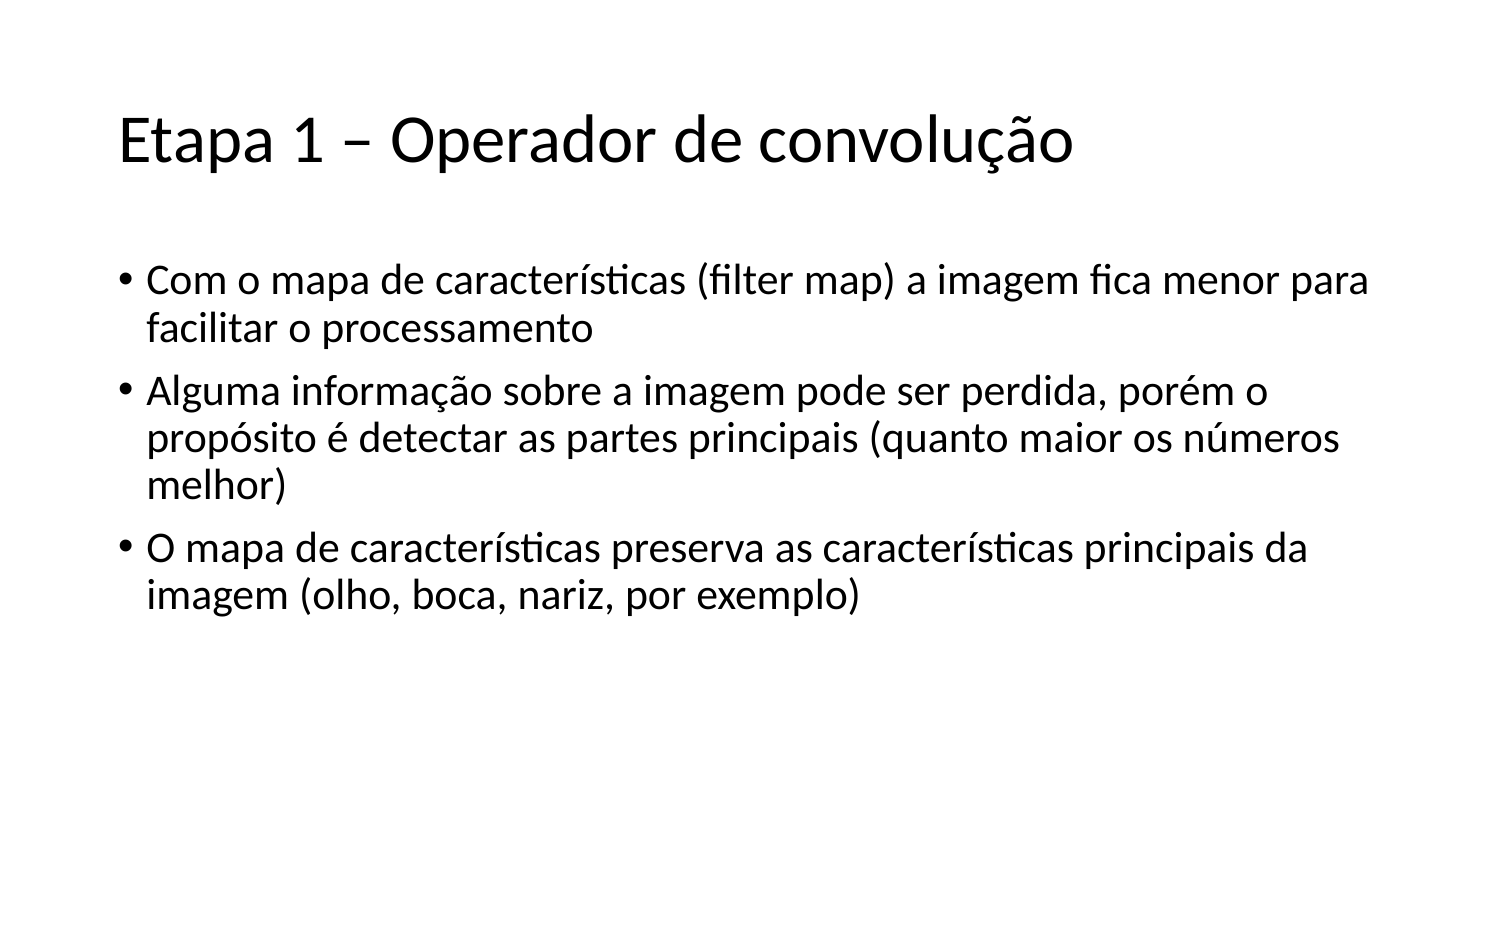

# Etapa 1 – Operador de convolução
Com o mapa de características (filter map) a imagem fica menor para facilitar o processamento
Alguma informação sobre a imagem pode ser perdida, porém o propósito é detectar as partes principais (quanto maior os números melhor)
O mapa de características preserva as características principais da imagem (olho, boca, nariz, por exemplo)